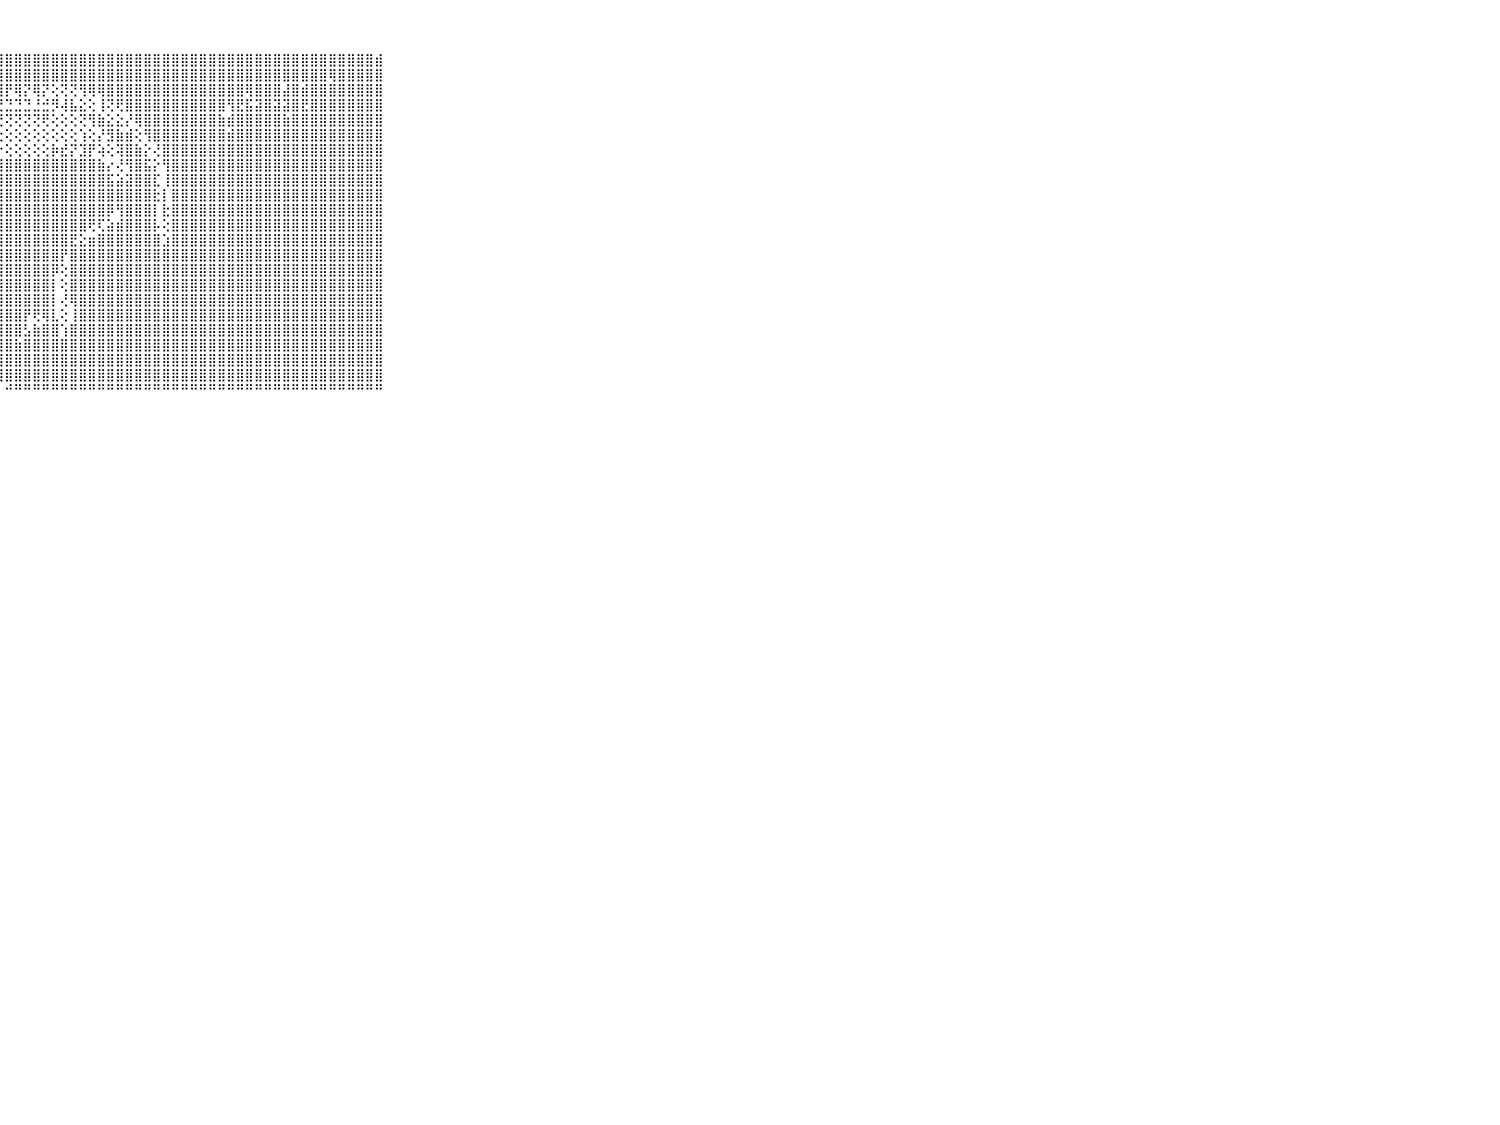

⠀⠀⠀⠀⠀⠀⠀⠀⠀⠀⠀⣗⣾⣿⣿⣿⣿⣿⣿⣿⣿⣿⣿⣿⣿⣿⣿⣿⣿⣿⣿⣿⣿⣿⣿⣿⣿⣿⣿⣿⣿⣿⣿⣿⣿⣿⣿⣿⣿⣿⣿⣿⣿⣿⣿⣿⣿⣿⣿⣿⣿⣿⣿⣿⣿⣿⣿⣿⣾⠀⠀⠀⠀⠀⠀⠀⠀⠀⠀⠀⠀
⠀⠀⠀⠀⠀⠀⠀⠀⠀⠀⠀⣿⣿⣿⣿⣿⣿⣿⣿⣿⣿⣿⣿⣿⣿⣿⣿⣿⣿⣿⣿⣿⣿⣿⣿⣿⣿⣿⣿⣿⣿⣿⣿⣿⣿⣿⣿⣿⣿⣿⣿⣿⣿⣿⣿⣿⣿⣿⣿⣿⣿⣿⣿⢿⣿⣿⣿⣿⣿⠀⠀⠀⠀⠀⠀⠀⠀⠀⠀⠀⠀
⠀⠀⠀⠀⠀⠀⠀⠀⠀⠀⠀⣿⣿⣿⣿⣿⣿⣿⣿⣿⣿⣿⣿⣿⣿⣿⣿⢿⡟⢿⡝⢿⡝⢕⢝⢝⢻⢿⢿⣿⣿⣿⣿⣿⣿⣿⣿⣿⣿⣿⣿⣿⣿⣿⢿⣿⣿⣿⣼⣿⣾⣿⣿⣿⣿⣿⣿⣿⣿⠀⠀⠀⠀⠀⠀⠀⠀⠀⠀⠀⠀
⠀⠀⠀⠀⠀⠀⠀⠀⠀⠀⠀⣿⣿⣿⣿⣿⣿⣿⣿⣿⣿⣿⣿⣿⣻⣿⣟⣝⣙⣙⣙⣘⣚⡻⢼⣧⣕⢕⢸⢝⢟⣿⣿⣿⣿⣿⣿⣿⣿⣿⣿⣿⢻⣟⣯⣽⣿⣽⣽⣿⣟⣿⣿⣿⣿⣿⣿⣿⣿⠀⠀⠀⠀⠀⠀⠀⠀⠀⠀⠀⠀
⠀⠀⠀⠀⠀⠀⠀⠀⠀⠀⠀⣿⣿⣿⣿⣿⣿⣿⣿⣿⣿⣿⣏⣎⢝⢝⢝⢝⢝⢝⢝⢝⢟⢕⢕⢕⢝⢻⣷⣕⣕⡜⢿⣿⣿⣿⣿⣿⣿⣿⣿⣷⣾⣿⣿⣿⣿⣿⣷⣿⣿⣿⣿⣿⣿⣿⣿⣿⣿⠀⠀⠀⠀⠀⠀⠀⠀⠀⠀⠀⠀
⠀⠀⠀⠀⠀⠀⠀⠀⠀⠀⠀⣿⣿⣿⣿⣿⣿⣿⣿⣿⡫⢕⢕⢱⢕⢕⢕⢕⢕⢕⢕⢕⢕⢕⢕⢕⢱⢕⡜⣻⣷⣾⢕⢻⣿⣿⣿⣿⣿⣿⣿⣿⣾⣿⣿⣿⣿⣿⣿⣿⣿⣿⣿⣿⣿⣿⣿⣿⣿⠀⠀⠀⠀⠀⠀⠀⠀⠀⠀⠀⠀
⠀⠀⠀⠀⠀⠀⠀⠀⠀⠀⠀⣿⣿⣿⣿⣿⣿⣿⣿⣿⣿⣷⣵⣵⣵⣽⣝⡕⢕⢕⢕⢕⢕⡷⣞⡝⣹⡟⢵⢕⢽⣿⣷⡕⢜⣿⣿⣿⣿⣿⣿⣿⣿⣿⣿⣿⣿⣿⣿⣿⣿⣿⣿⣿⣿⣿⣿⣿⣿⠀⠀⠀⠀⠀⠀⠀⠀⠀⠀⠀⠀
⠀⠀⠀⠀⠀⠀⠀⠀⠀⠀⠀⣿⣿⣿⣿⣿⣿⣿⣿⣿⣿⣿⣿⣿⣿⣿⣿⣿⣿⣿⣿⣿⣿⣿⣿⣿⣿⣿⣷⡔⢜⢻⣿⣯⡕⢻⣿⣿⣿⣿⣿⣿⣿⣿⣿⣿⣿⣿⣿⣿⣿⣿⣿⣿⣿⣿⣿⣿⣿⠀⠀⠀⠀⠀⠀⠀⠀⠀⠀⠀⠀
⠀⠀⠀⠀⠀⠀⠀⠀⠀⠀⠀⣿⣿⣿⣿⣿⣿⣿⣿⣿⣿⣿⣿⣿⣿⣿⣿⣿⣿⣿⣿⣿⣿⣿⣿⣿⣿⣿⣿⣯⣵⣽⣿⣿⣏⢸⣿⣿⣿⣿⣿⣿⣿⣿⣿⣿⣿⣿⣿⣿⣿⣿⣿⣿⣿⣿⣿⣿⣿⠀⠀⠀⠀⠀⠀⠀⠀⠀⠀⠀⠀
⠀⠀⠀⠀⠀⠀⠀⠀⠀⠀⠀⣿⣿⣿⣿⣿⣿⣿⣿⣿⣿⣿⣿⣿⣿⣿⣿⣿⣿⣿⣿⣿⣿⣿⣿⣿⣿⣿⣿⣿⣿⣿⣿⣿⣗⡇⣿⣿⣿⣿⣿⣿⣿⣿⣿⣿⣿⣿⣿⣿⣿⣿⣿⣿⣿⣿⣿⣿⣿⠀⠀⠀⠀⠀⠀⠀⠀⠀⠀⠀⠀
⠀⠀⠀⠀⠀⠀⠀⠀⠀⠀⠀⣿⣿⣿⣿⣿⣿⣿⣿⣿⣿⣿⣿⣿⣿⣿⣿⣿⣿⣿⣿⣿⣿⣿⣿⣿⣿⣿⣿⡿⢻⣿⣿⣿⡇⣗⣿⣿⣿⣿⣿⣿⣿⣿⣿⣿⣿⣿⣿⣿⣿⣿⣿⣿⣿⣿⣿⣿⣿⠀⠀⠀⠀⠀⠀⠀⠀⠀⠀⠀⠀
⠀⠀⠀⠀⠀⠀⠀⠀⠀⠀⠀⣿⣿⣿⣿⣿⣿⣿⣿⣿⣿⣿⣿⣿⣿⣿⣿⣿⣿⣿⣿⣿⣿⣿⣿⣿⣿⢟⢏⣵⣾⣿⣿⣿⡧⢕⣿⣿⣿⣿⣿⣿⣿⣿⣿⣿⣿⣿⣿⣿⣿⣿⣿⣿⣿⣿⣿⣿⣿⠀⠀⠀⠀⠀⠀⠀⠀⠀⠀⠀⠀
⠀⠀⠀⠀⠀⠀⠀⠀⠀⠀⠀⣿⣿⣿⣿⣿⣿⣿⣿⣿⣿⣿⣿⣿⣿⣿⣿⣿⣿⣿⣿⣿⣿⣿⣿⣟⣕⣶⣿⣿⣿⣿⣿⣿⣿⣱⣿⣿⣿⣿⣿⣿⣿⣿⣿⣿⣿⣿⣿⣿⣿⣿⣿⣿⣿⣿⣿⣿⣿⠀⠀⠀⠀⠀⠀⠀⠀⠀⠀⠀⠀
⠀⠀⠀⠀⠀⠀⠀⠀⠀⠀⠀⣿⣿⣿⣿⣿⣿⣿⣿⣿⣿⣿⣿⣿⣿⣿⣿⣿⣿⣿⣿⣿⣿⣿⡟⣿⣿⣿⣿⣿⣿⣿⣿⣿⣿⣿⣿⣿⣿⣿⣿⣿⣿⣿⣿⣿⣿⣿⣿⣿⣿⣿⣿⣿⣿⣿⣿⣿⣿⠀⠀⠀⠀⠀⠀⠀⠀⠀⠀⠀⠀
⠀⠀⠀⠀⠀⠀⠀⠀⠀⠀⠀⣿⣿⣿⣿⣿⣿⣿⣿⣿⣿⣿⣿⣿⣿⣿⣿⣿⣿⣿⣿⣿⣿⡿⢕⣿⣿⣿⣿⣿⣿⣿⣿⣿⣿⣿⣿⣿⣿⣿⣿⣿⣿⣿⣿⣿⣿⣿⣿⣿⣿⣿⣿⣿⣿⣿⣿⣿⣿⠀⠀⠀⠀⠀⠀⠀⠀⠀⠀⠀⠀
⠀⠀⠀⠀⠀⠀⠀⠀⠀⠀⠀⣿⣿⣿⣿⣿⣿⣿⣿⣿⣿⣿⣿⣿⣿⣿⣿⣿⣿⣿⣿⣿⣿⡇⢕⣿⣿⣿⣿⣿⣿⣿⣿⣿⣿⣿⣿⣿⣿⣿⣿⣿⣿⣿⣿⣿⣿⣿⣿⣿⣿⣿⣿⣿⣿⣿⣿⣿⣿⠀⠀⠀⠀⠀⠀⠀⠀⠀⠀⠀⠀
⠀⠀⠀⠀⠀⠀⠀⠀⠀⠀⠀⣿⣿⣿⣿⣿⣿⣿⣿⣿⣿⣿⣿⣿⣿⣿⣿⣿⣿⣿⣿⣿⣿⡇⢜⢿⣿⣿⣿⣿⣿⣿⣿⣿⣿⣿⣿⣿⣿⣿⣿⣿⣿⣿⣿⣿⣿⣿⣿⣿⣿⣿⣿⣿⣿⣿⣿⣿⣿⠀⠀⠀⠀⠀⠀⠀⠀⠀⠀⠀⠀
⠀⠀⠀⠀⠀⠀⠀⠀⠀⠀⠀⣿⣿⣿⣿⣿⣿⣿⣿⣿⣿⣿⣿⣿⣿⣿⣿⣿⣿⣿⡟⢟⢿⣇⢕⢸⣿⣿⣿⣿⣿⣿⣿⣿⣿⣿⣿⣿⣿⣿⣿⣿⣿⣿⣿⣿⣿⣿⣿⣿⣿⣿⣿⣿⣿⣿⣿⣿⣿⠀⠀⠀⠀⠀⠀⠀⠀⠀⠀⠀⠀
⠀⠀⠀⠀⠀⠀⠀⠀⠀⠀⠀⣿⣿⣿⣿⣿⣿⣿⣿⣿⣿⣿⣿⣿⣿⣿⣿⣿⣿⣿⣣⣷⣿⣿⢱⣿⣿⣿⣿⣿⣿⣿⣿⣿⣿⣿⣿⣿⣿⣿⣿⣿⣿⣿⣿⣿⣿⣿⣿⣿⣿⣿⣿⣿⣿⣿⣿⣿⣿⠀⠀⠀⠀⠀⠀⠀⠀⠀⠀⠀⠀
⠀⠀⠀⠀⠀⠀⠀⠀⠀⠀⠀⣿⣿⣿⣿⣿⣿⣿⣿⣿⣿⣿⣿⣿⣿⣿⣿⣿⣿⣷⣿⣿⣿⣿⣿⣿⣿⣿⣿⣿⣿⣿⣿⣿⣿⣿⣿⣿⣿⣿⣿⣿⣿⣿⣿⣿⣿⣿⣿⣿⣿⣿⣿⣿⣿⣿⣿⣿⣿⠀⠀⠀⠀⠀⠀⠀⠀⠀⠀⠀⠀
⠀⠀⠀⠀⠀⠀⠀⠀⠀⠀⠀⣿⣿⣿⣿⣿⣿⣿⣿⣿⣿⣿⣿⣿⣿⣿⣿⣿⣿⣿⣿⣿⣿⣿⣿⣿⣿⣿⣿⣿⣿⣿⣿⣿⣿⣿⣿⣿⣿⣿⣿⣿⣿⣿⣿⣿⣿⣿⣿⣿⣿⣿⣿⣿⣿⣿⣿⣿⣿⠀⠀⠀⠀⠀⠀⠀⠀⠀⠀⠀⠀
⠀⠀⠀⠀⠀⠀⠀⠀⠀⠀⠀⣿⣿⣿⣿⣿⣿⣿⣿⣿⣿⣿⣿⣿⣿⣿⣿⣿⣿⣿⣿⣿⣿⣿⣿⣿⣿⣿⣿⣿⣿⣿⣿⣿⣿⣿⣿⣿⣿⣿⣿⣿⣿⣿⣿⣿⣿⣿⣿⣿⣿⣿⣿⣿⣿⣿⣿⣿⣿⠀⠀⠀⠀⠀⠀⠀⠀⠀⠀⠀⠀
⠀⠀⠀⠀⠀⠀⠀⠀⠀⠀⠀⠛⠛⠛⠛⠛⠛⠛⠚⠛⠛⠛⠛⠓⠚⠓⠓⠃⠚⠛⠛⠛⠛⠛⠛⠛⠛⠛⠛⠛⠛⠛⠛⠛⠛⠛⠛⠛⠛⠛⠛⠛⠛⠛⠛⠛⠛⠛⠛⠛⠛⠛⠛⠛⠛⠛⠛⠛⠛⠀⠀⠀⠀⠀⠀⠀⠀⠀⠀⠀⠀